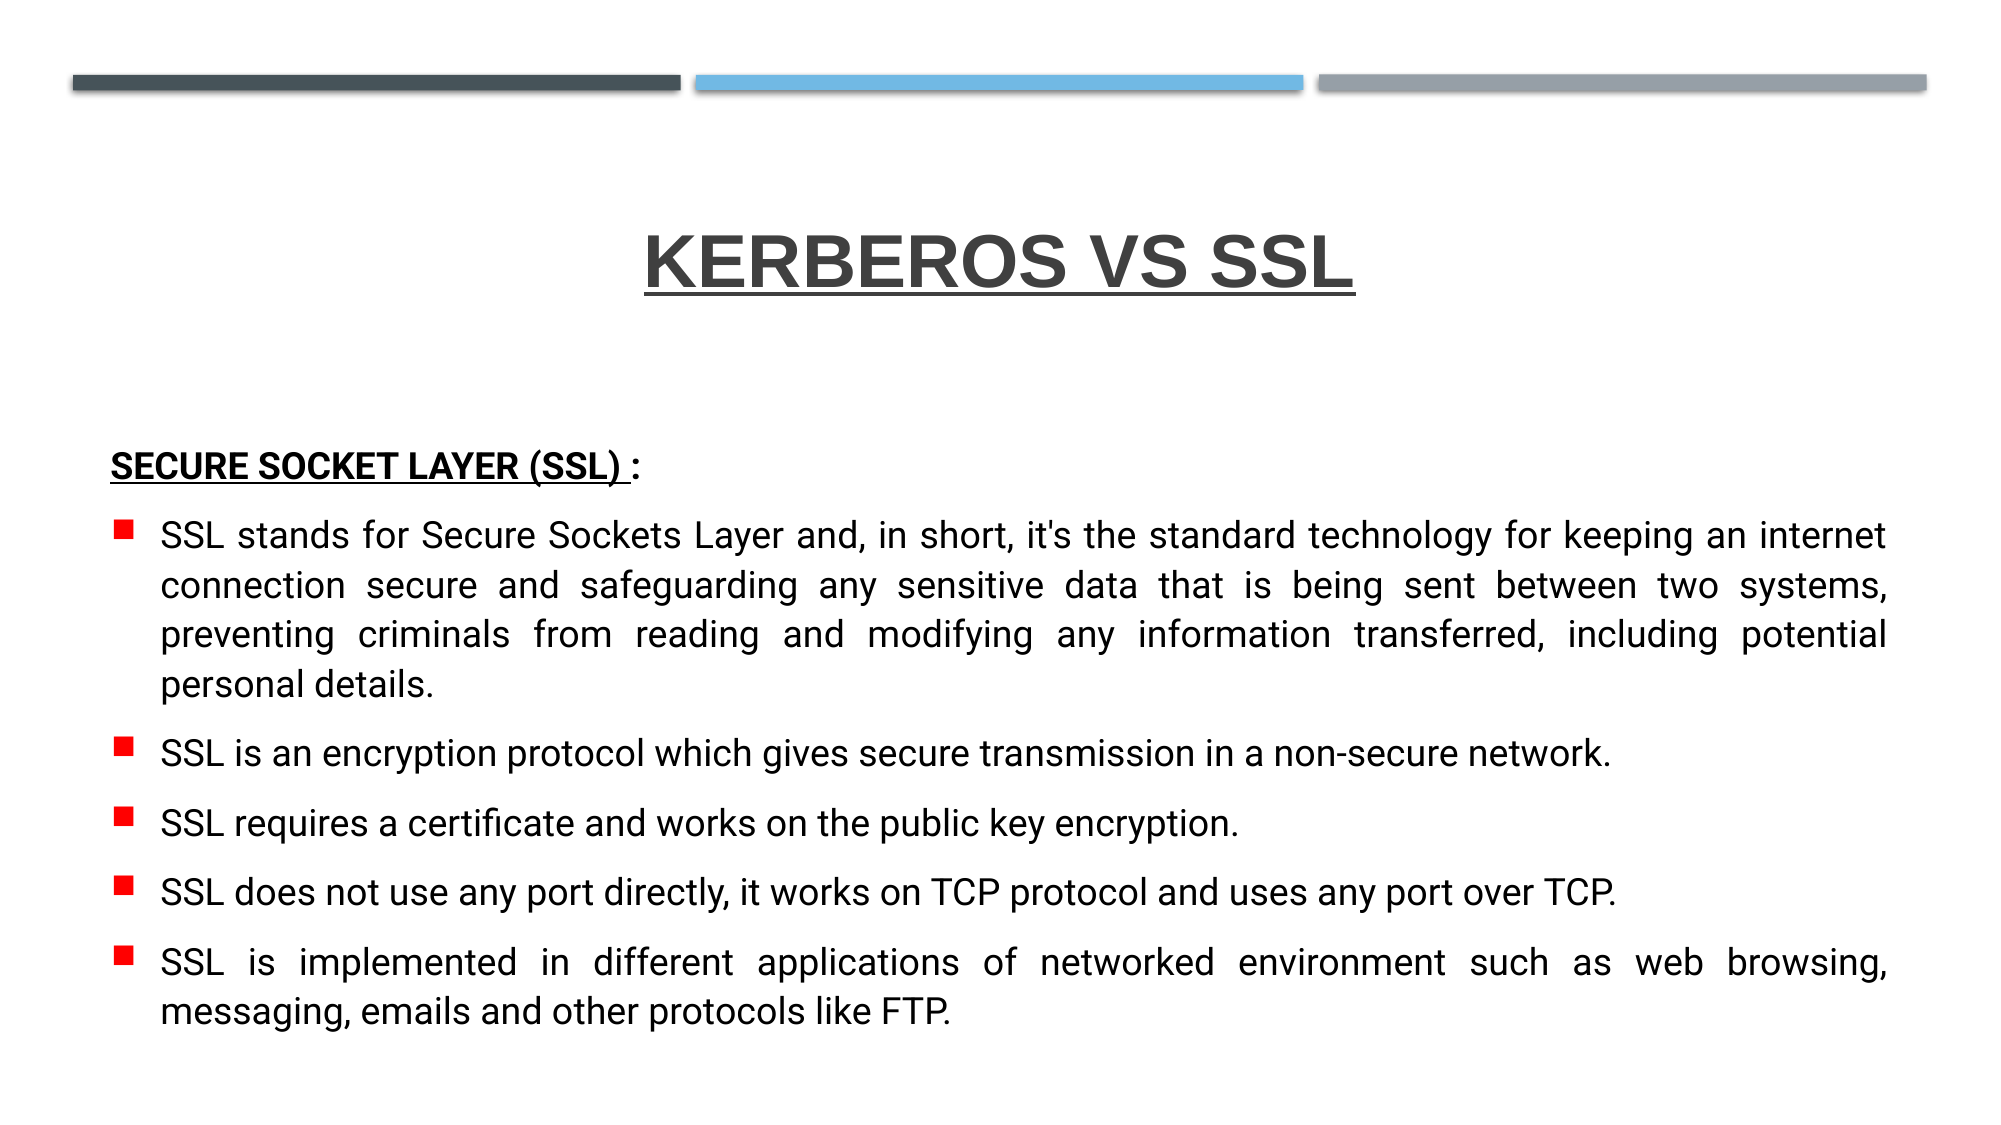

# KERBEROS vs SSL
SECURE SOCKET LAYER (SSL) :
SSL stands for Secure Sockets Layer and, in short, it's the standard technology for keeping an internet connection secure and safeguarding any sensitive data that is being sent between two systems, preventing criminals from reading and modifying any information transferred, including potential personal details.
SSL is an encryption protocol which gives secure transmission in a non-secure network.
SSL requires a certificate and works on the public key encryption.
SSL does not use any port directly, it works on TCP protocol and uses any port over TCP.
SSL is implemented in different applications of networked environment such as web browsing, messaging, emails and other protocols like FTP.